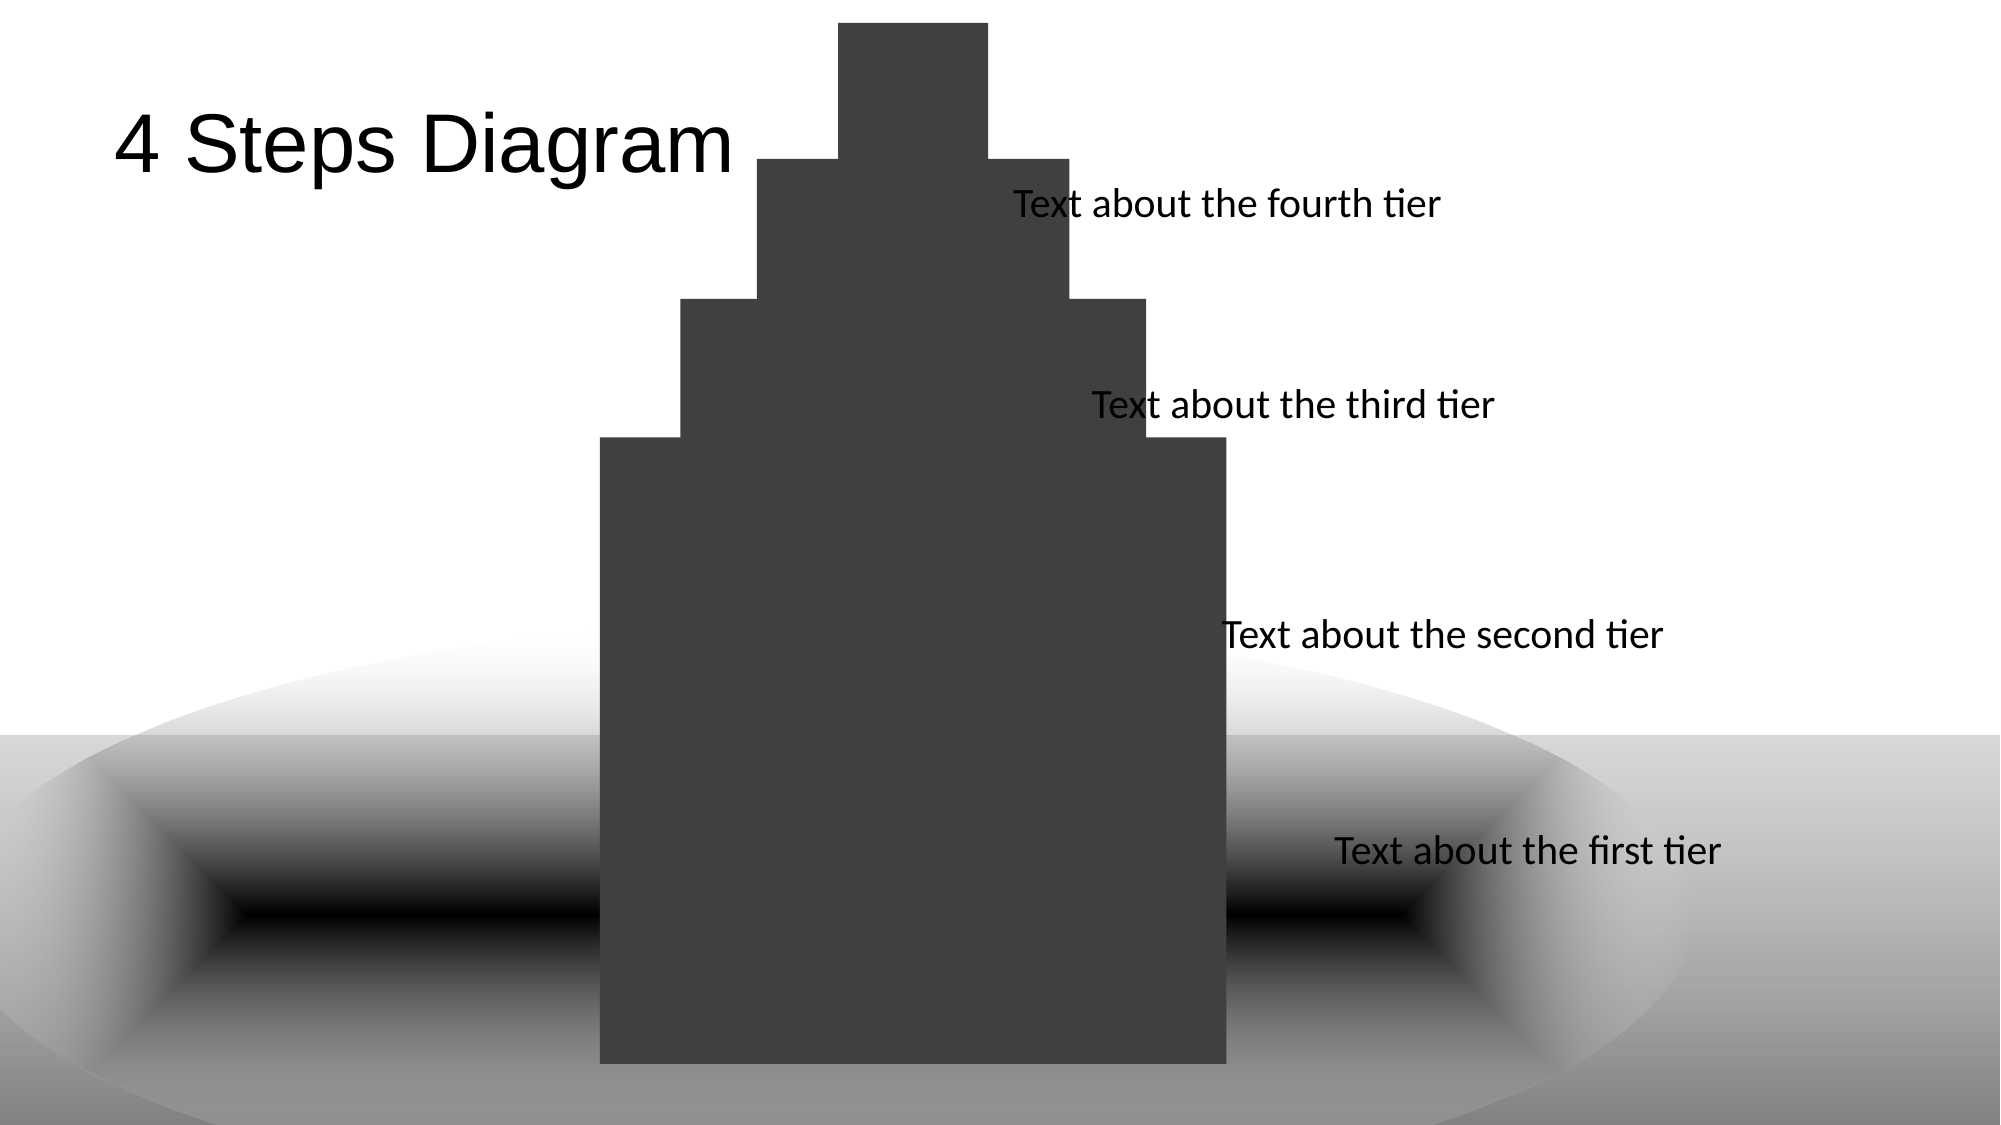

# 4 Steps Diagram

Text about the fourth tier

Text about the third tier

Text about the second tier

Text about the first tier